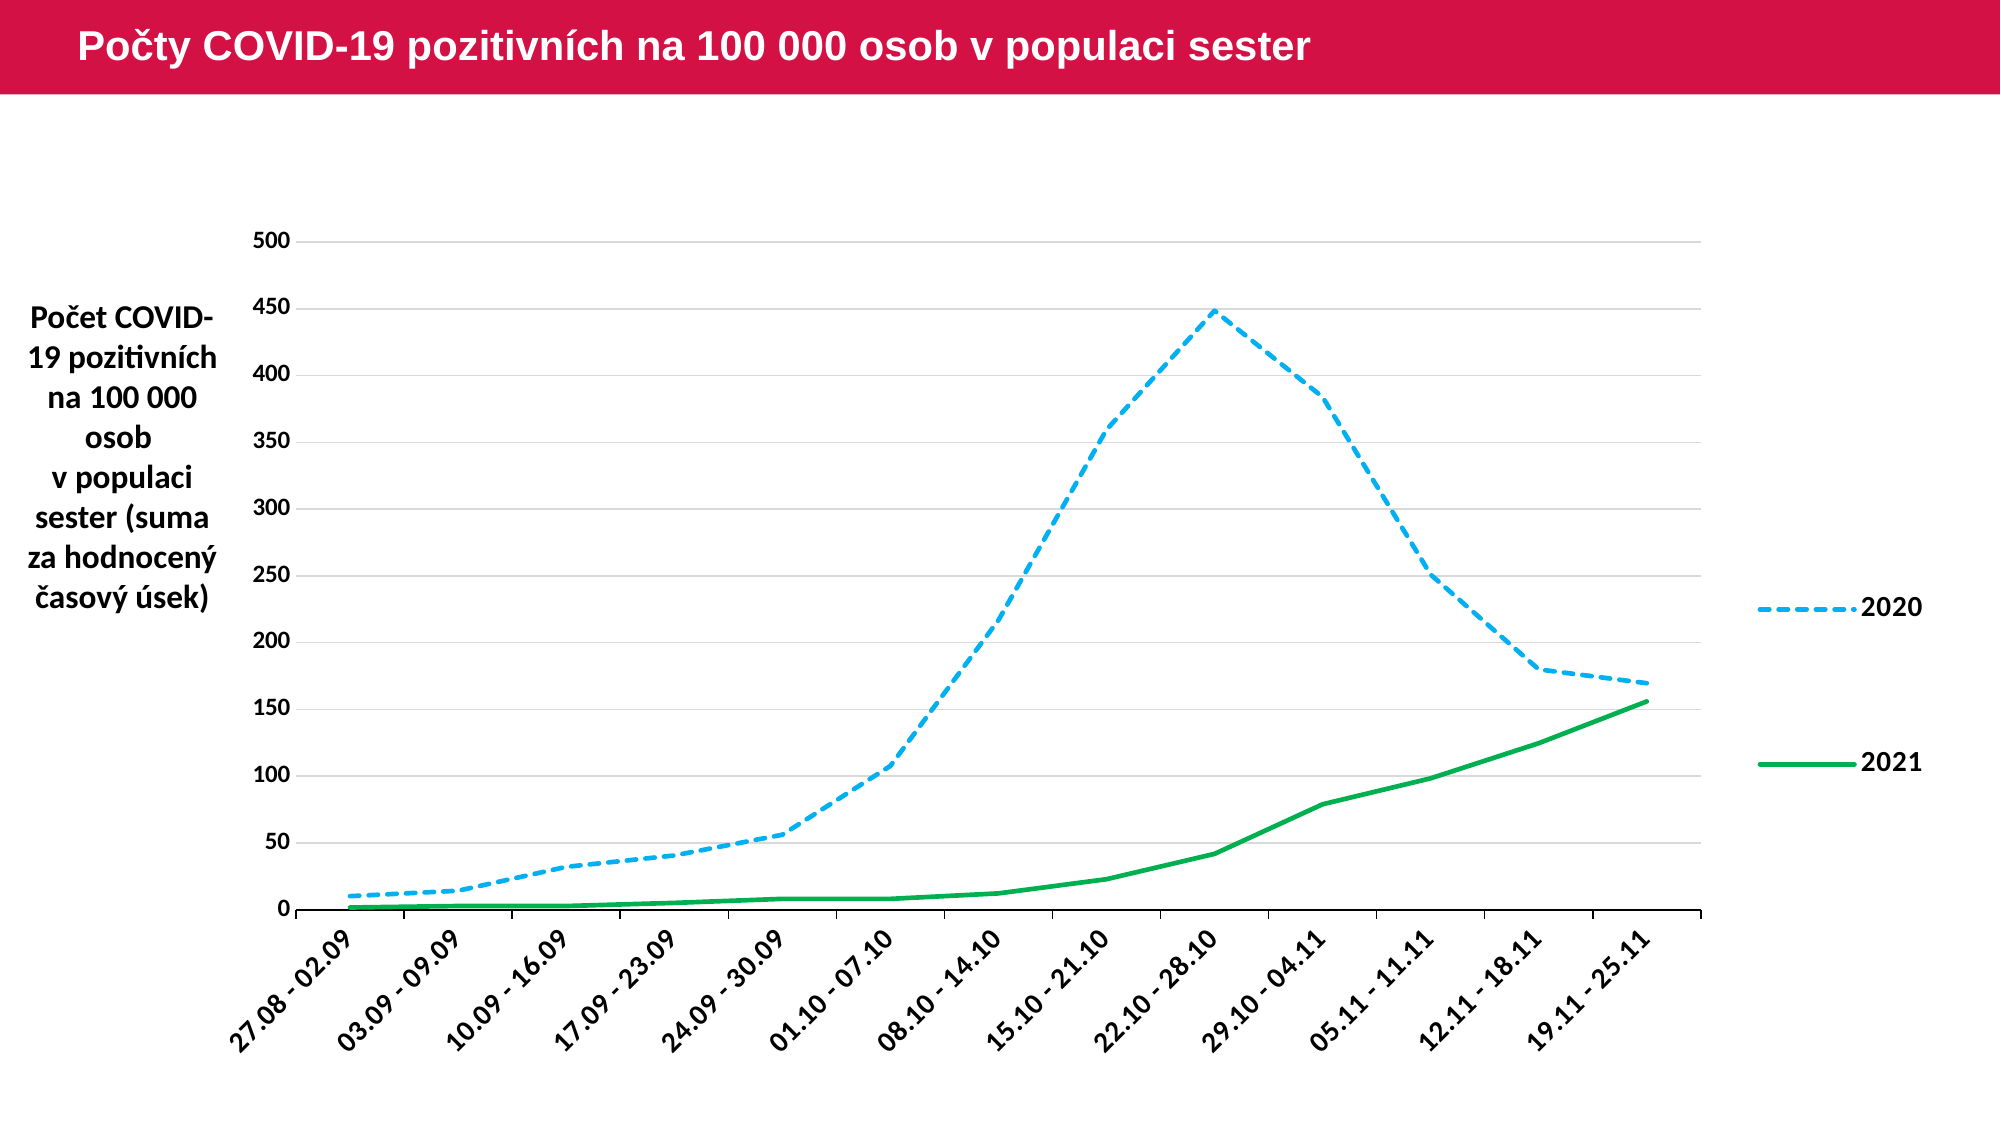

# Počty COVID-19 pozitivních na 100 000 osob v populaci sester

### Chart

| Category | 2020 | 2021 |
|---|---|---|
| 27.08 - 02.09 | 10.1530143 | 1.6547501 |
| 03.09 - 09.09 | 14.2277968 | 2.7564421 |
| 10.09 - 16.09 | 32.0769847 | 2.7543429 |
| 17.09 - 23.09 | 40.6068261 | 5.0916567 |
| 24.09 - 30.09 | 56.1313698 | 8.1129543 |
| 01.10 - 07.10 | 107.6282955 | 8.1098318 |
| 08.10 - 14.10 | 216.8486804 | 12.2345346 |
| 15.10 - 21.10 | 359.401352 | 22.8214455 |
| 22.10 - 28.10 | 448.5676846 | 41.7971107 |
| 29.10 - 04.11 | 383.904748 | 78.931048 |
| 05.11 - 11.11 | 250.936481 | 98.3558749 |
| 12.11 - 18.11 | 179.9342655 | 124.6772977 |
| 19.11 - 25.11 | 169.5962246 | 155.9748843 |
Počet COVID-19 pozitivních na 100 000 osob  v populaci sester (suma za hodnocený časový úsek)